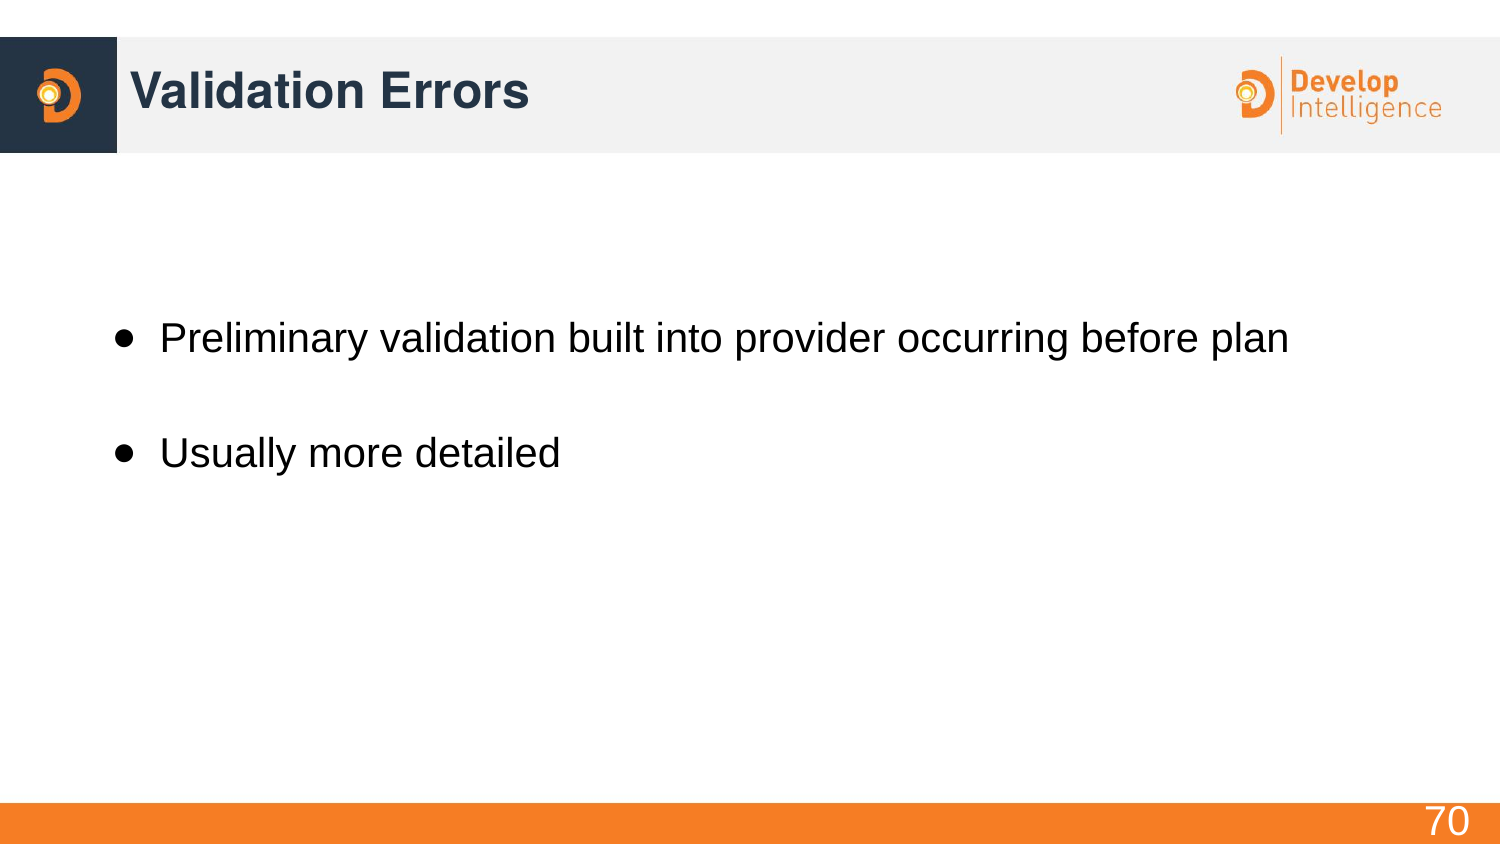

# Validation Errors
Preliminary validation built into provider occurring before plan

Usually more detailed
70